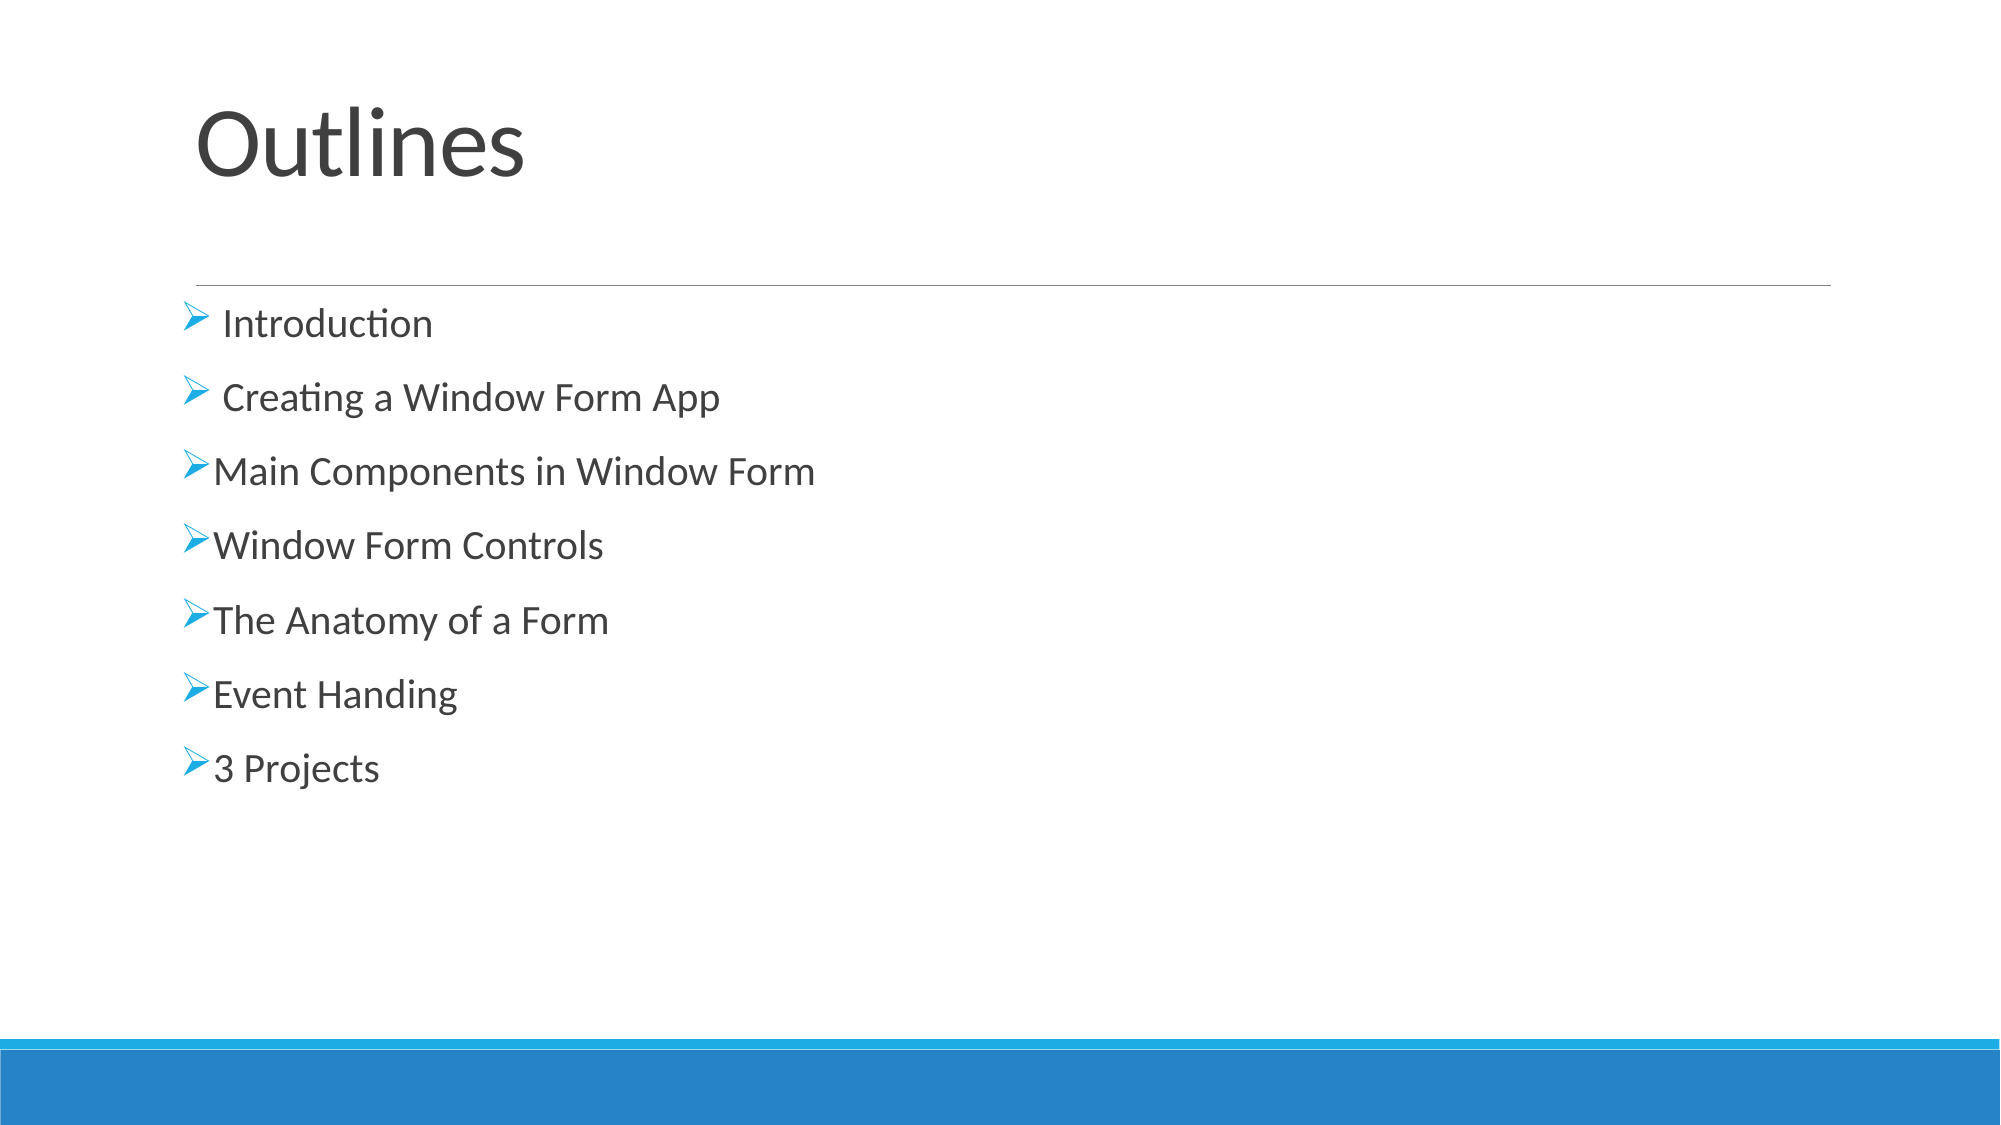

# Outlines
 Introduction
 Creating a Window Form App
Main Components in Window Form
Window Form Controls
The Anatomy of a Form
Event Handing
3 Projects